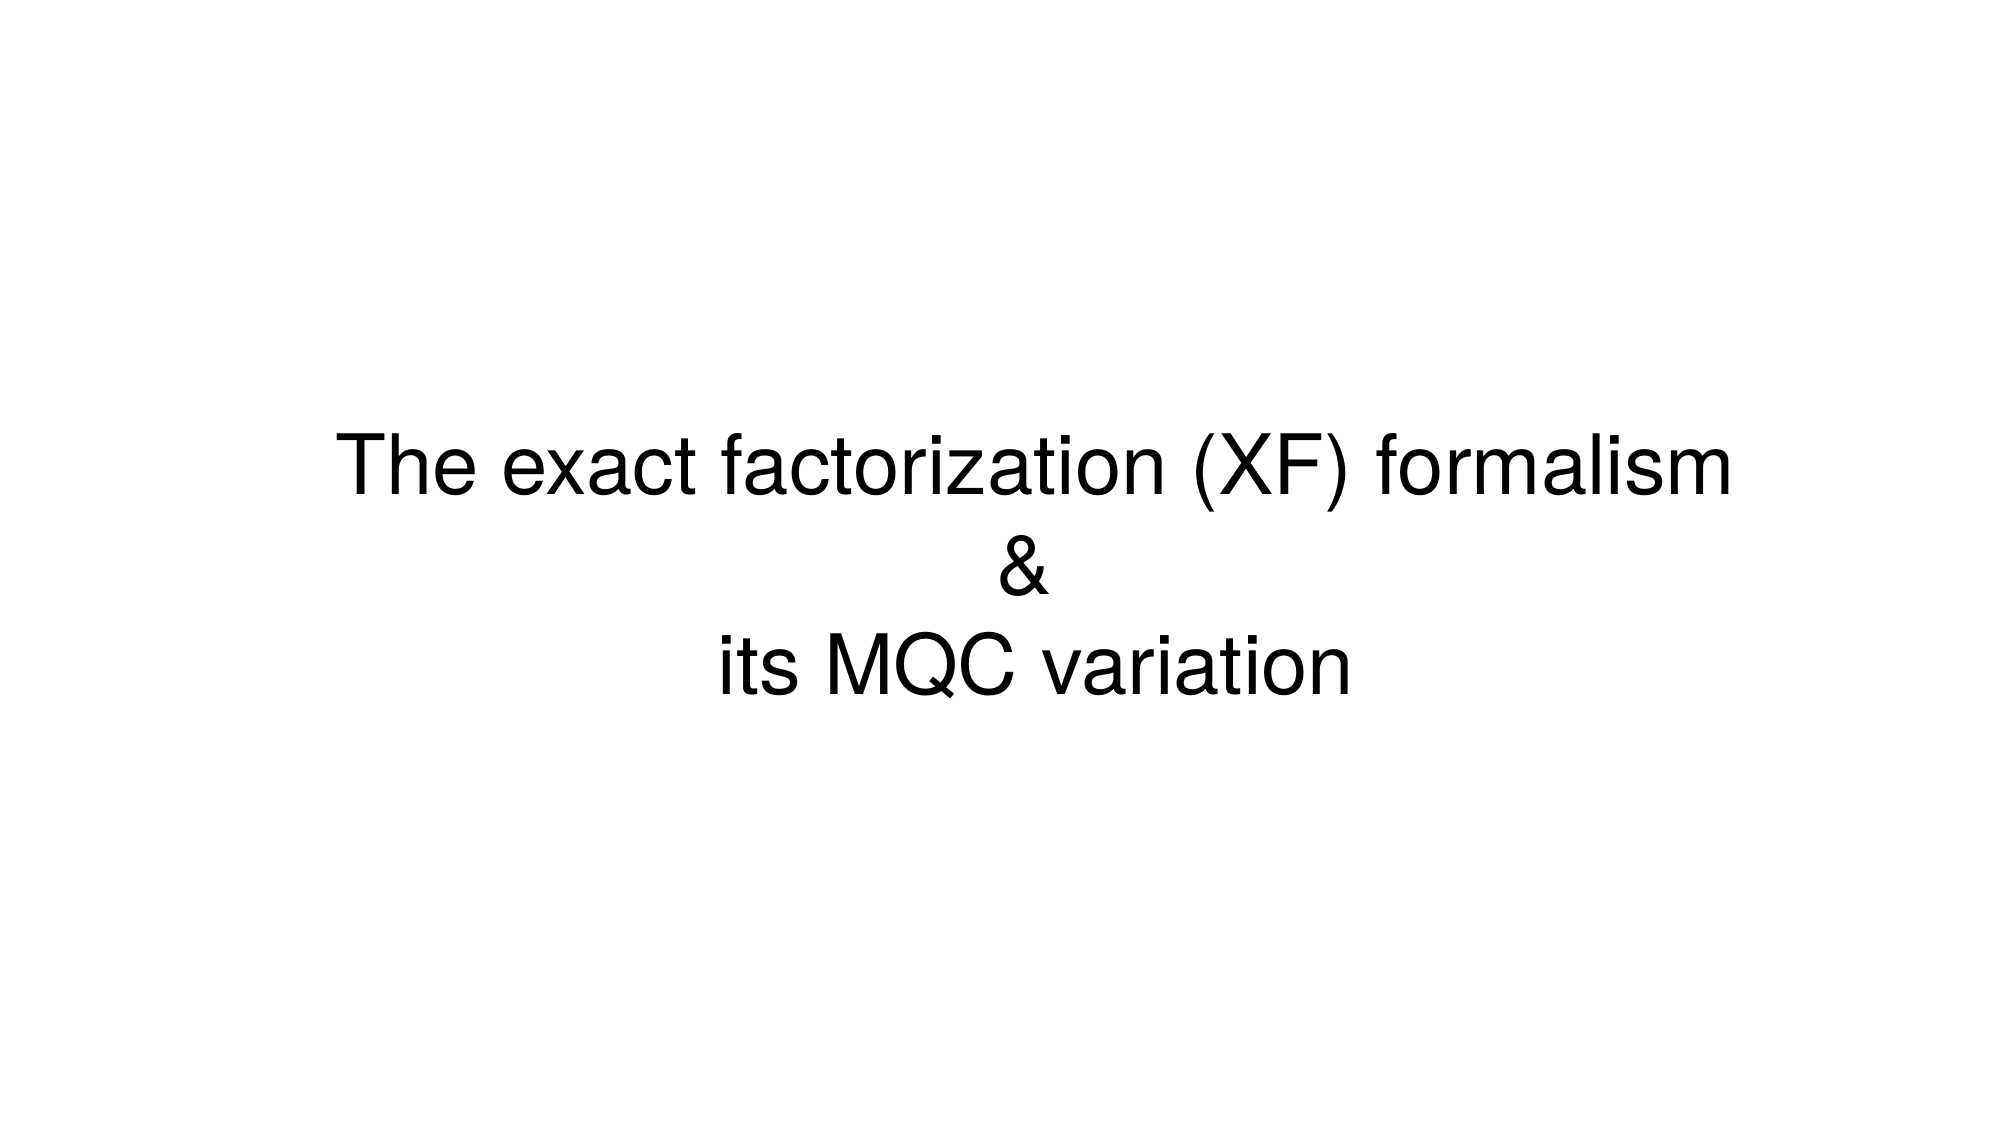

The exact factorization (XF) formalism &
its MQC variation